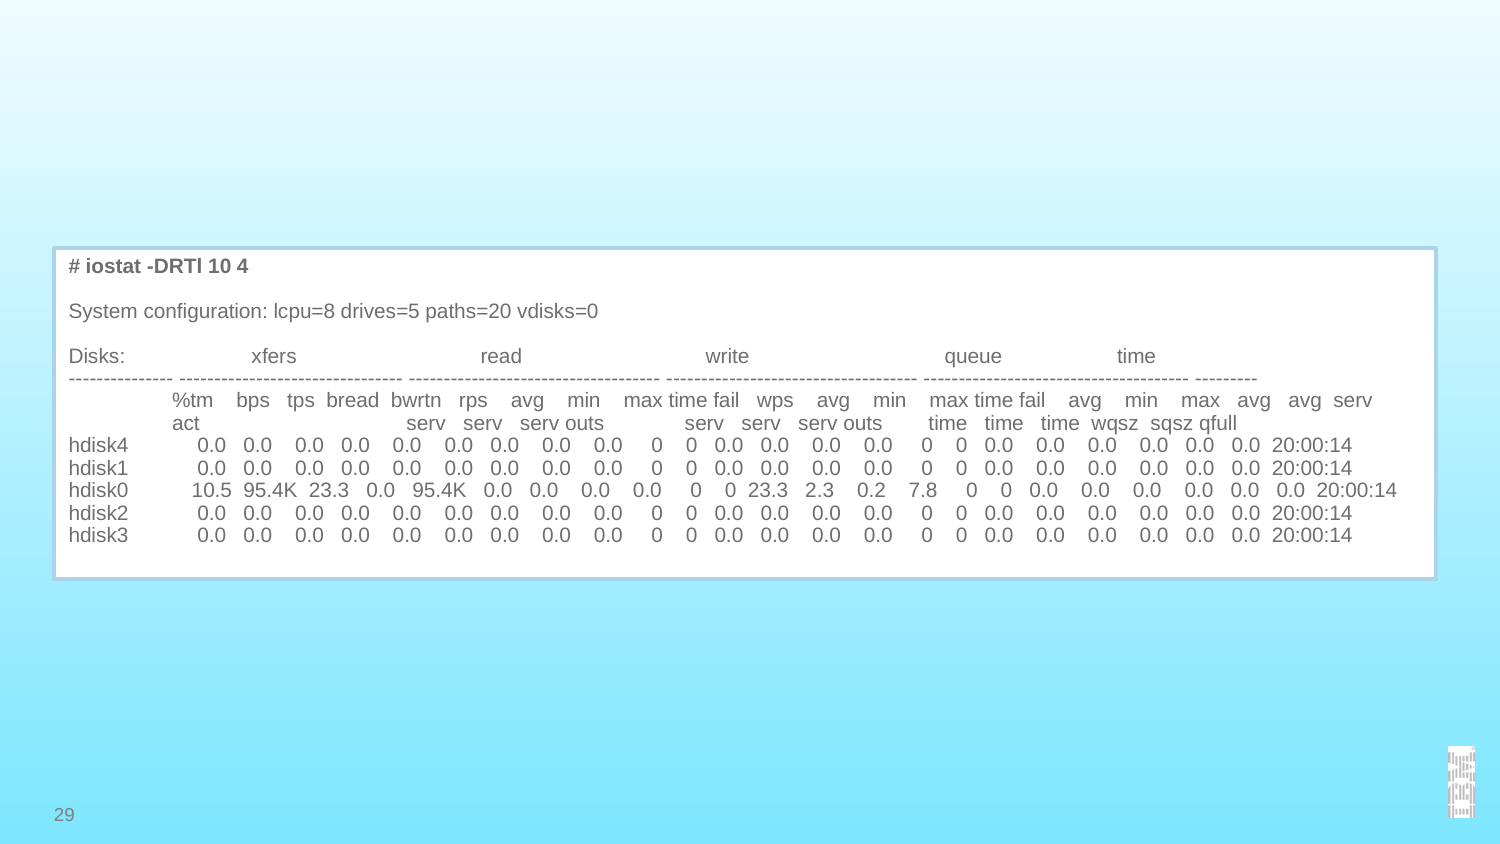

# iostat -DRTl 10 4

System configuration: lcpu=8 drives=5 paths=20 vdisks=0

Disks:                      xfers                                read                                write                                  queue                    time
--------------- -------------------------------- ------------------------------------ ------------------------------------ -------------------------------------- ---------
                  %tm    bps   tps  bread  bwrtn   rps    avg    min    max time fail   wps    avg    min    max time fail    avg    min    max   avg   avg  serv
                  act                                    serv   serv   serv outs              serv   serv   serv outs        time   time   time  wqsz  sqsz qfull
hdisk4            0.0   0.0    0.0   0.0    0.0    0.0   0.0    0.0    0.0     0    0   0.0   0.0    0.0    0.0     0    0   0.0    0.0    0.0    0.0   0.0   0.0  20:00:14
hdisk1            0.0   0.0    0.0   0.0    0.0    0.0   0.0    0.0    0.0     0    0   0.0   0.0    0.0    0.0     0    0   0.0    0.0    0.0    0.0   0.0   0.0  20:00:14
hdisk0           10.5  95.4K  23.3   0.0   95.4K   0.0   0.0    0.0    0.0     0    0  23.3   2.3    0.2    7.8     0    0   0.0    0.0    0.0    0.0   0.0   0.0  20:00:14
hdisk2            0.0   0.0    0.0   0.0    0.0    0.0   0.0    0.0    0.0     0    0   0.0   0.0    0.0    0.0     0    0   0.0    0.0    0.0    0.0   0.0   0.0  20:00:14
hdisk3            0.0   0.0    0.0   0.0    0.0    0.0   0.0    0.0    0.0     0    0   0.0   0.0    0.0    0.0     0    0   0.0    0.0    0.0    0.0   0.0   0.0  20:00:14

29